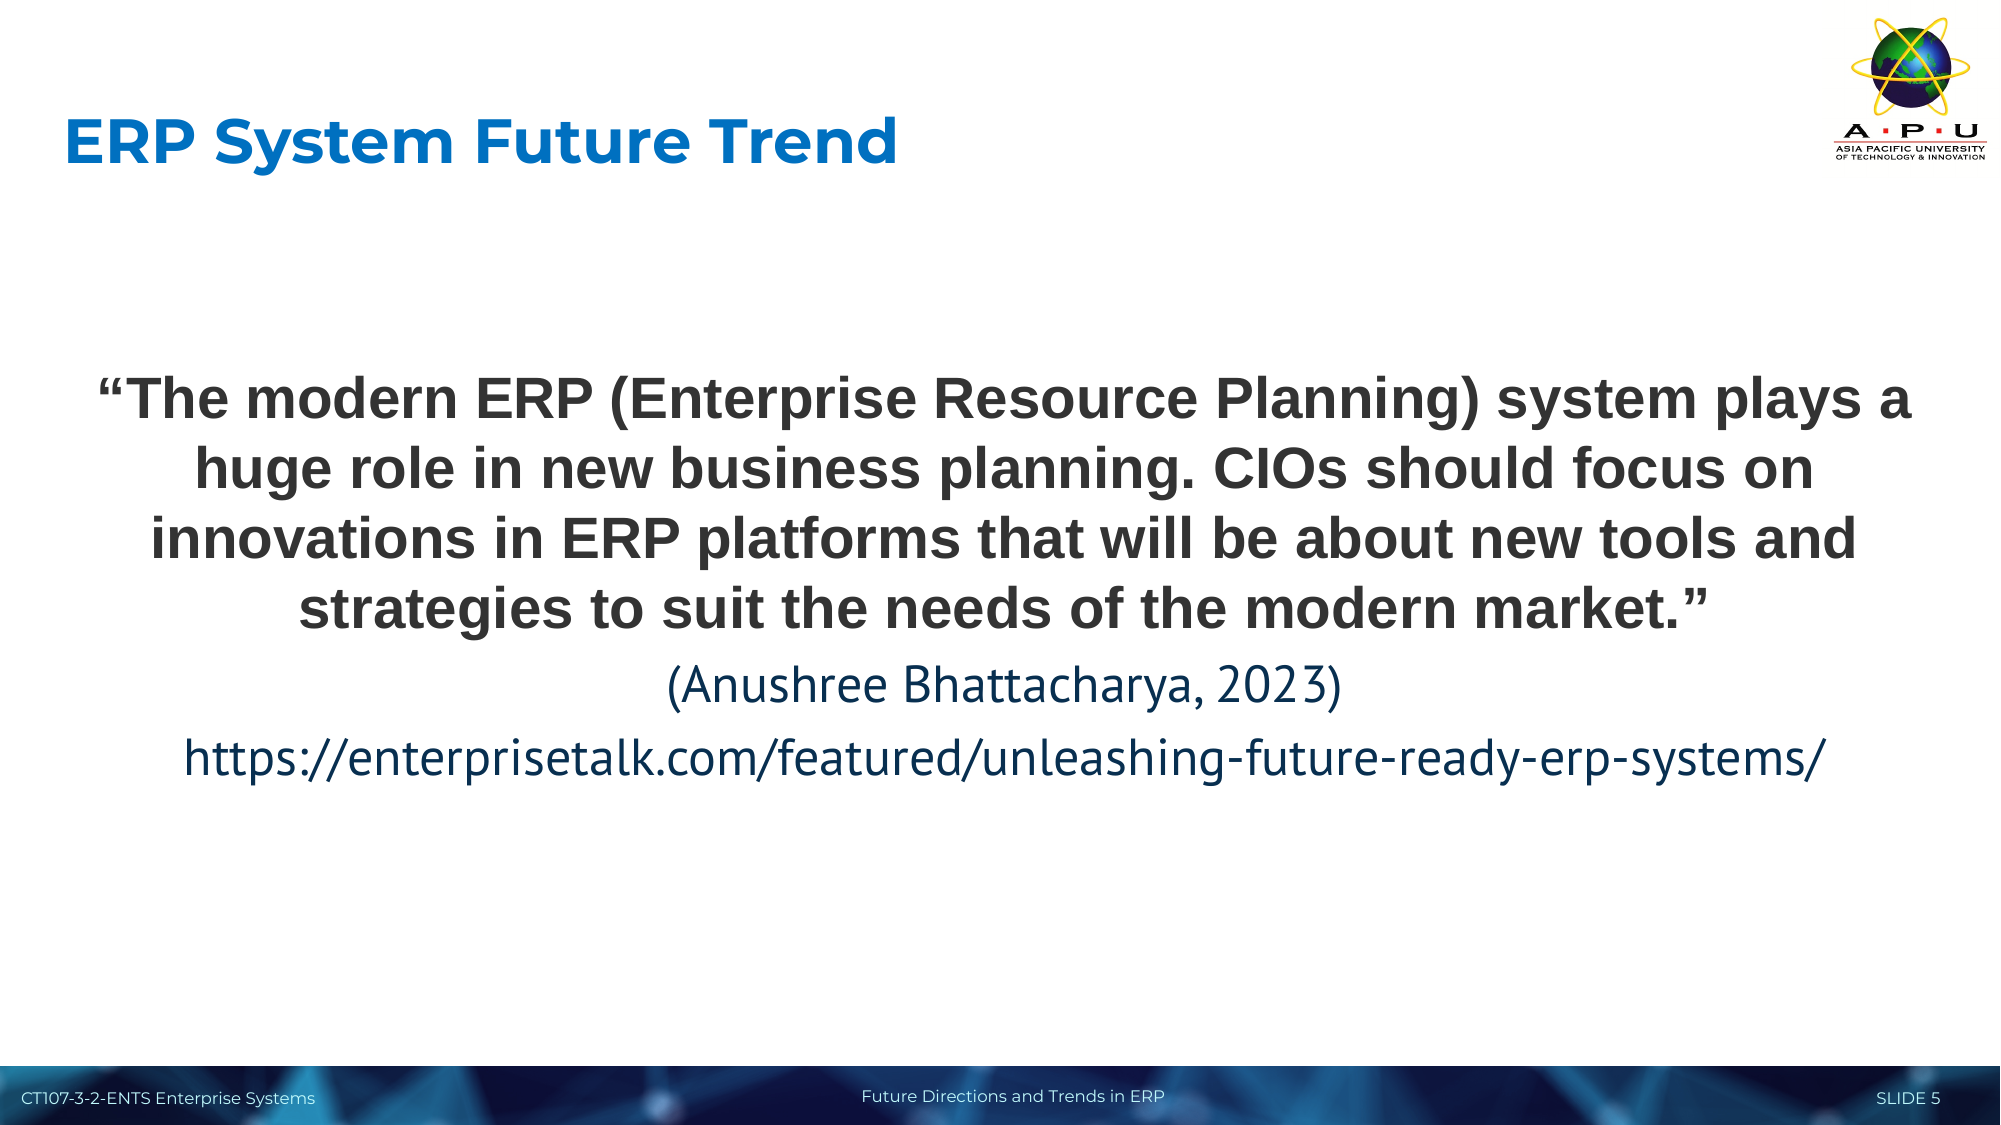

# ERP System Future Trend

“The modern ERP (Enterprise Resource Planning) system plays a huge role in new business planning. CIOs should focus on innovations in ERP platforms that will be about new tools and strategies to suit the needs of the modern market.”
(Anushree Bhattacharya, 2023)
https://enterprisetalk.com/featured/unleashing-future-ready-erp-systems/